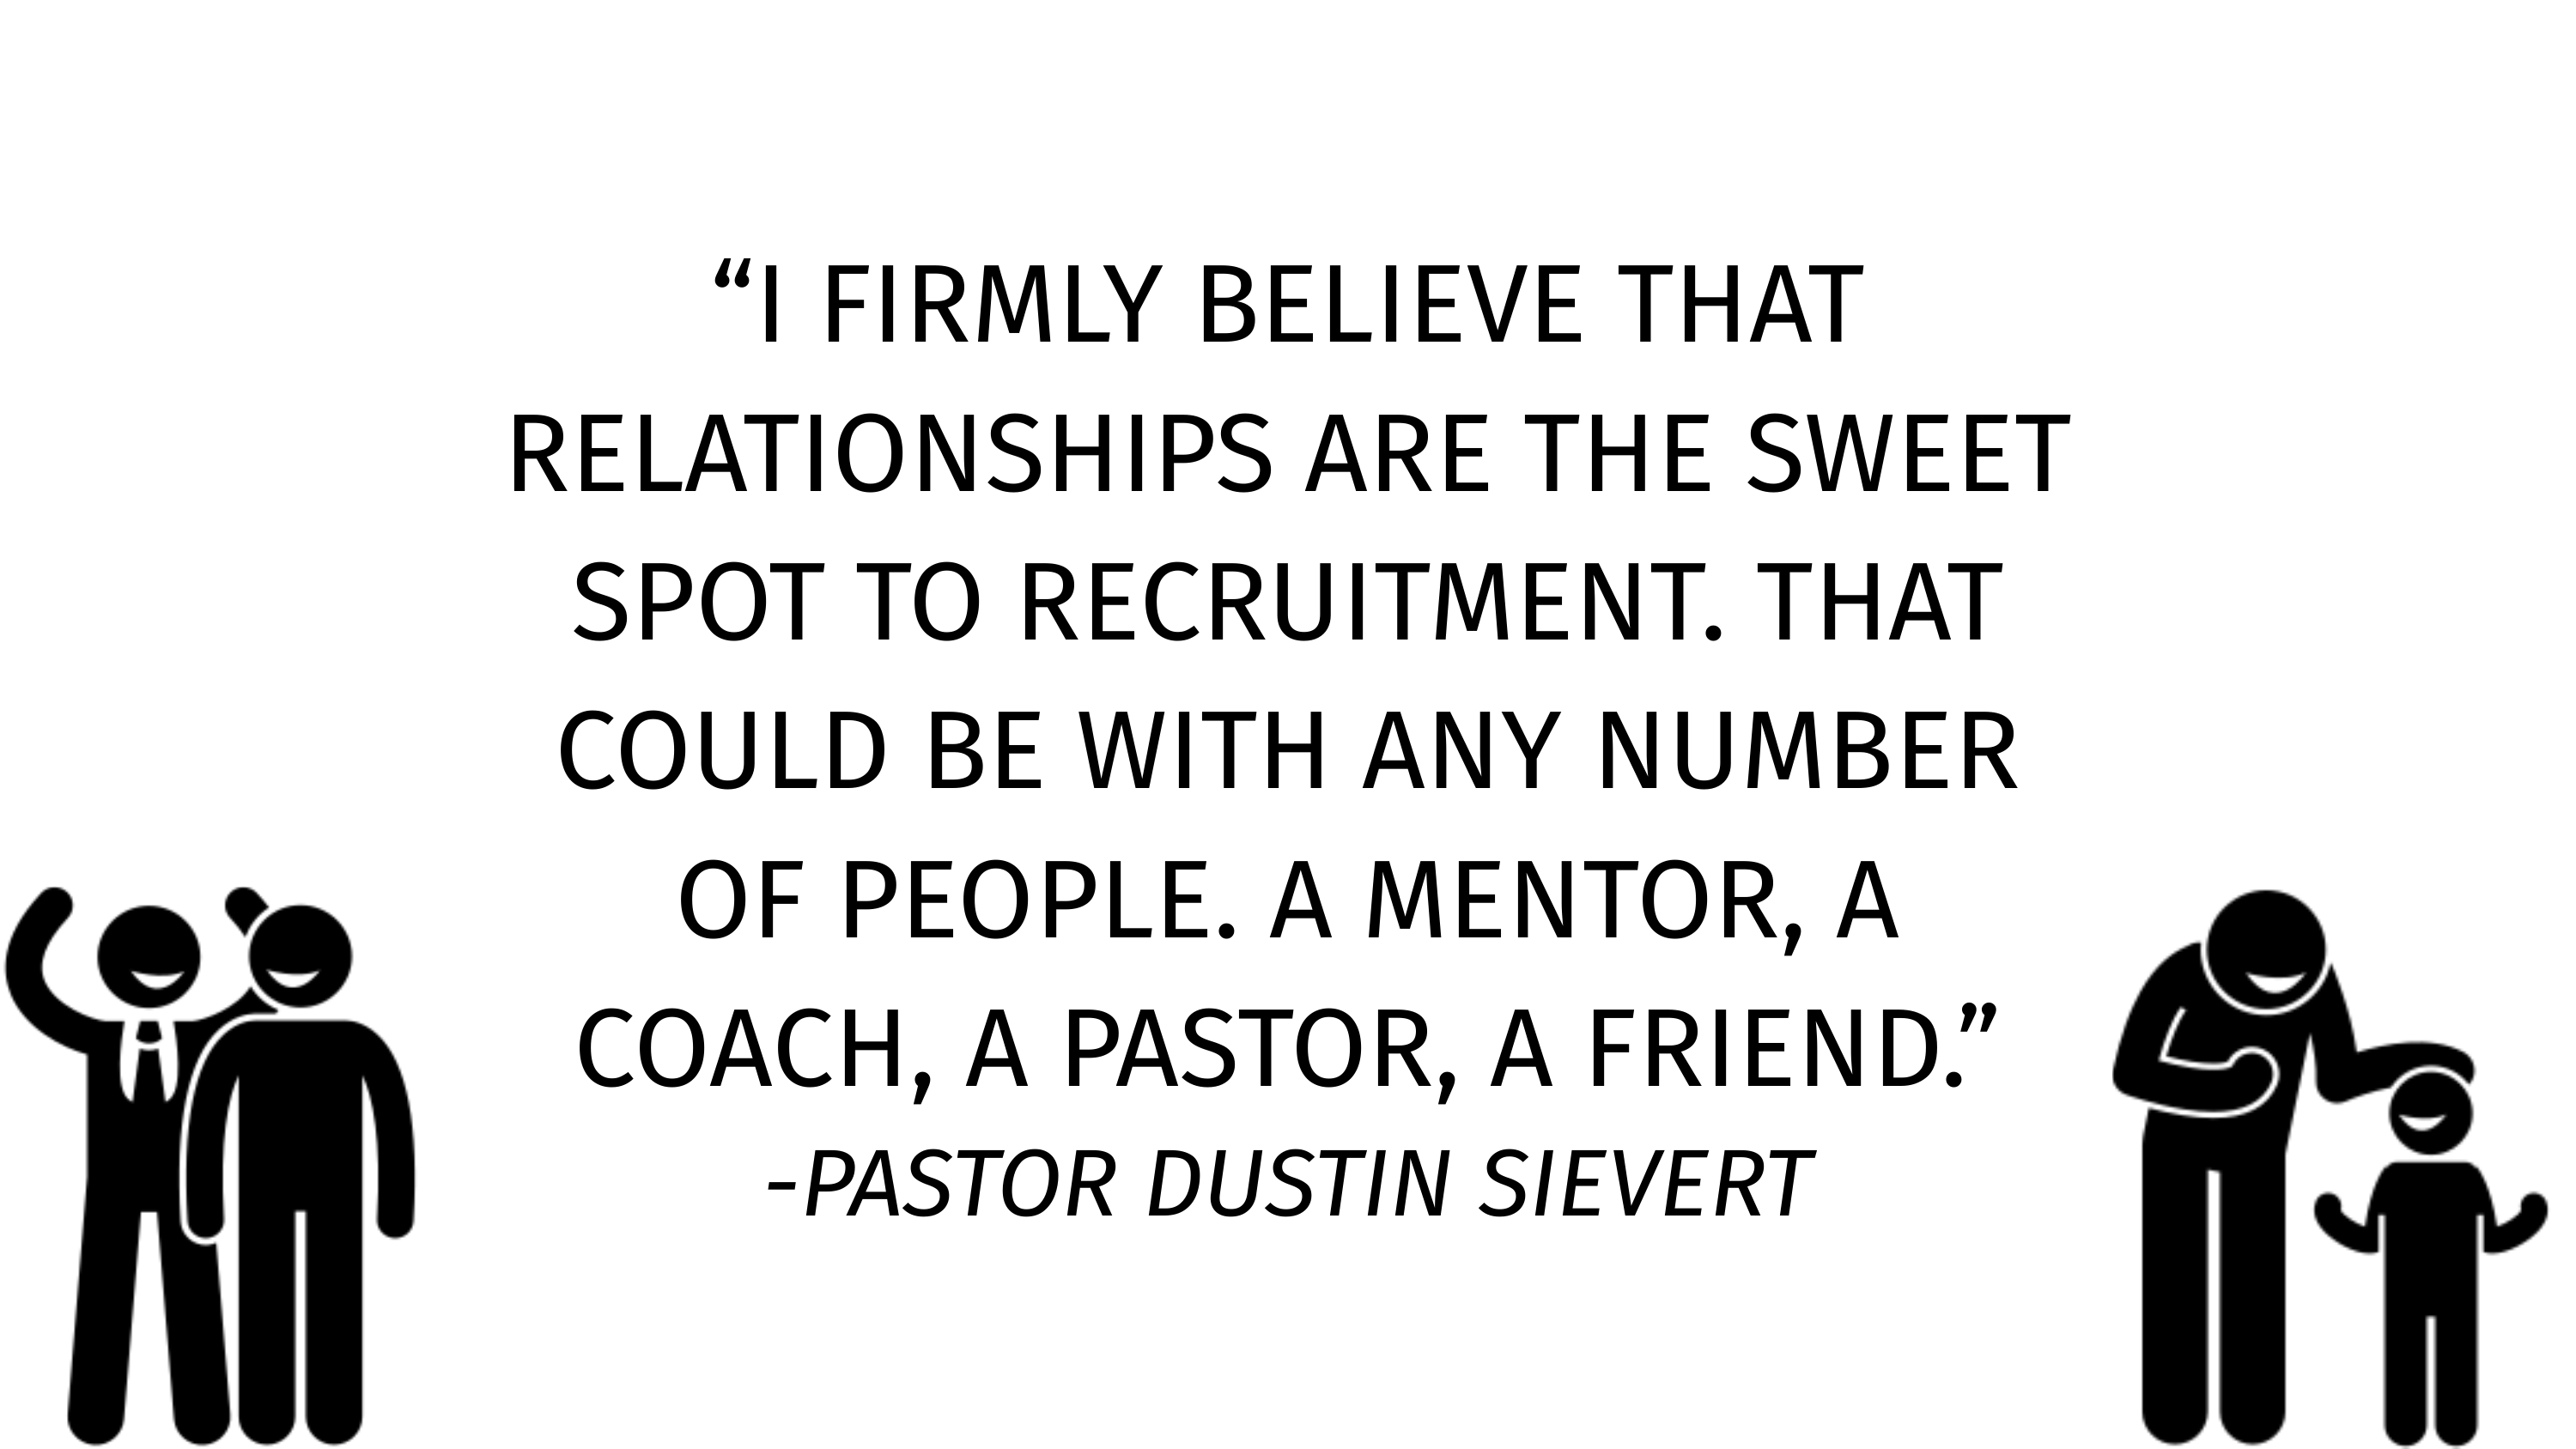

“I FIRMLY BELIEVE THAT RELATIONSHIPS ARE THE SWEET SPOT TO RECRUITMENT. THAT COULD BE WITH ANY NUMBER OF PEOPLE. A MENTOR, A COACH, A PASTOR, A FRIEND.”
-PASTOR DUSTIN SIEVERT